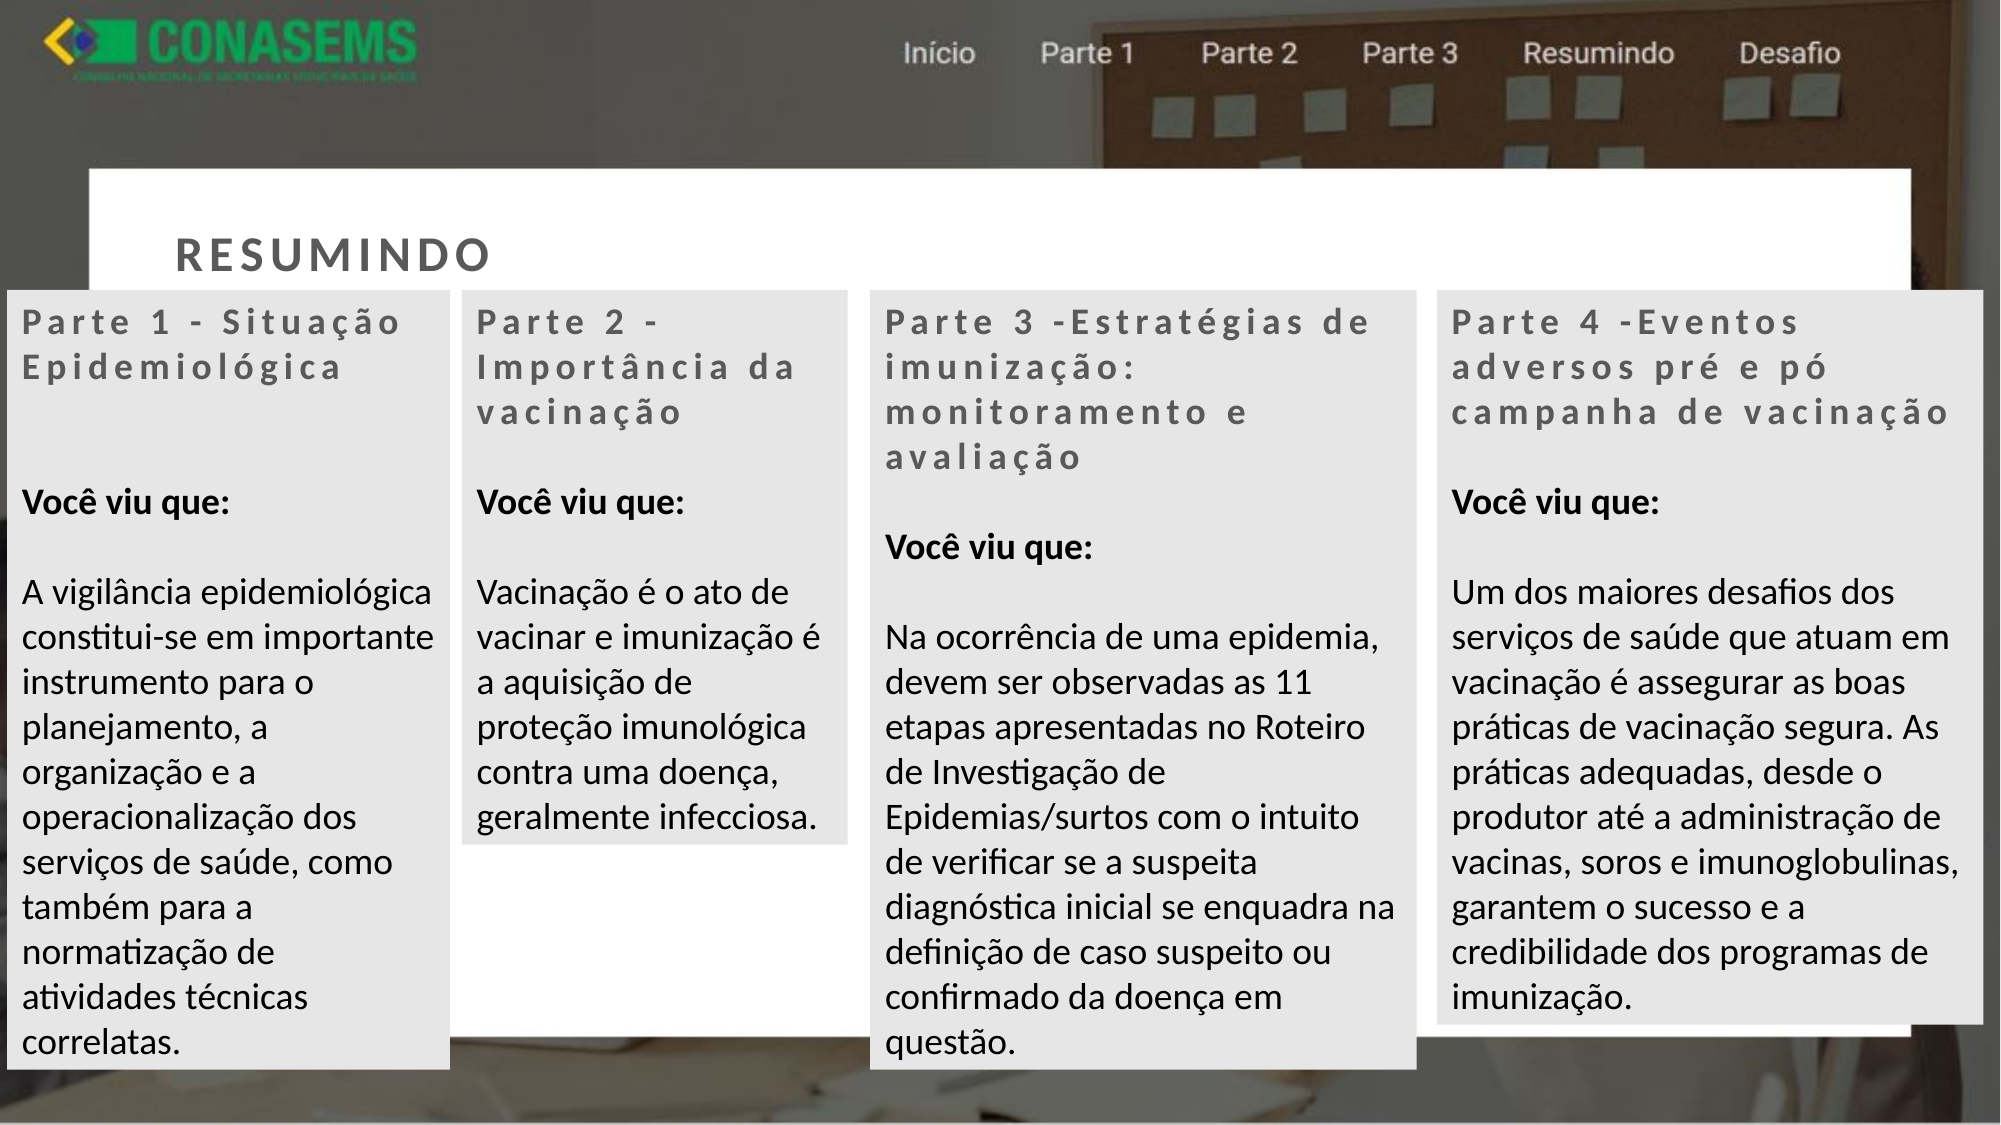

RESUMINDO
Parte 1 - Situação Epidemiológica

Você viu que:

A vigilância epidemiológica constitui-se em importante instrumento para o planejamento, a organização e a operacionalização dos serviços de saúde, como também para a normatização de atividades técnicas correlatas.
Parte 2 -Importância da vacinação

Você viu que:

Vacinação é o ato de vacinar e imunização é a aquisição de proteção imunológica contra uma doença, geralmente infecciosa.
Parte 3 -Estratégias de imunização: monitoramento e avaliação

Você viu que:

Na ocorrência de uma epidemia, devem ser observadas as 11 etapas apresentadas no Roteiro de Investigação de Epidemias/surtos com o intuito de verificar se a suspeita diagnóstica inicial se enquadra na definição de caso suspeito ou confirmado da doença em questão.
Parte 4 -Eventos adversos pré e pó campanha de vacinação

Você viu que:

Um dos maiores desafios dos serviços de saúde que atuam em vacinação é assegurar as boas práticas de vacinação segura. As práticas adequadas, desde o produtor até a administração de vacinas, soros e imunoglobulinas, garantem o sucesso e a credibilidade dos programas de imunização.
Parte 5 - Ações de engajamento e mobilização das ações de imunização no município

Você viu que:

As diretrizes e responsabilidades para a execução das ações de vigilância em saúde, entre as quais se incluem as ações de vacinação, estão definidas em legislação nacional.
Clique aqui para consultar as referências bibliográficas